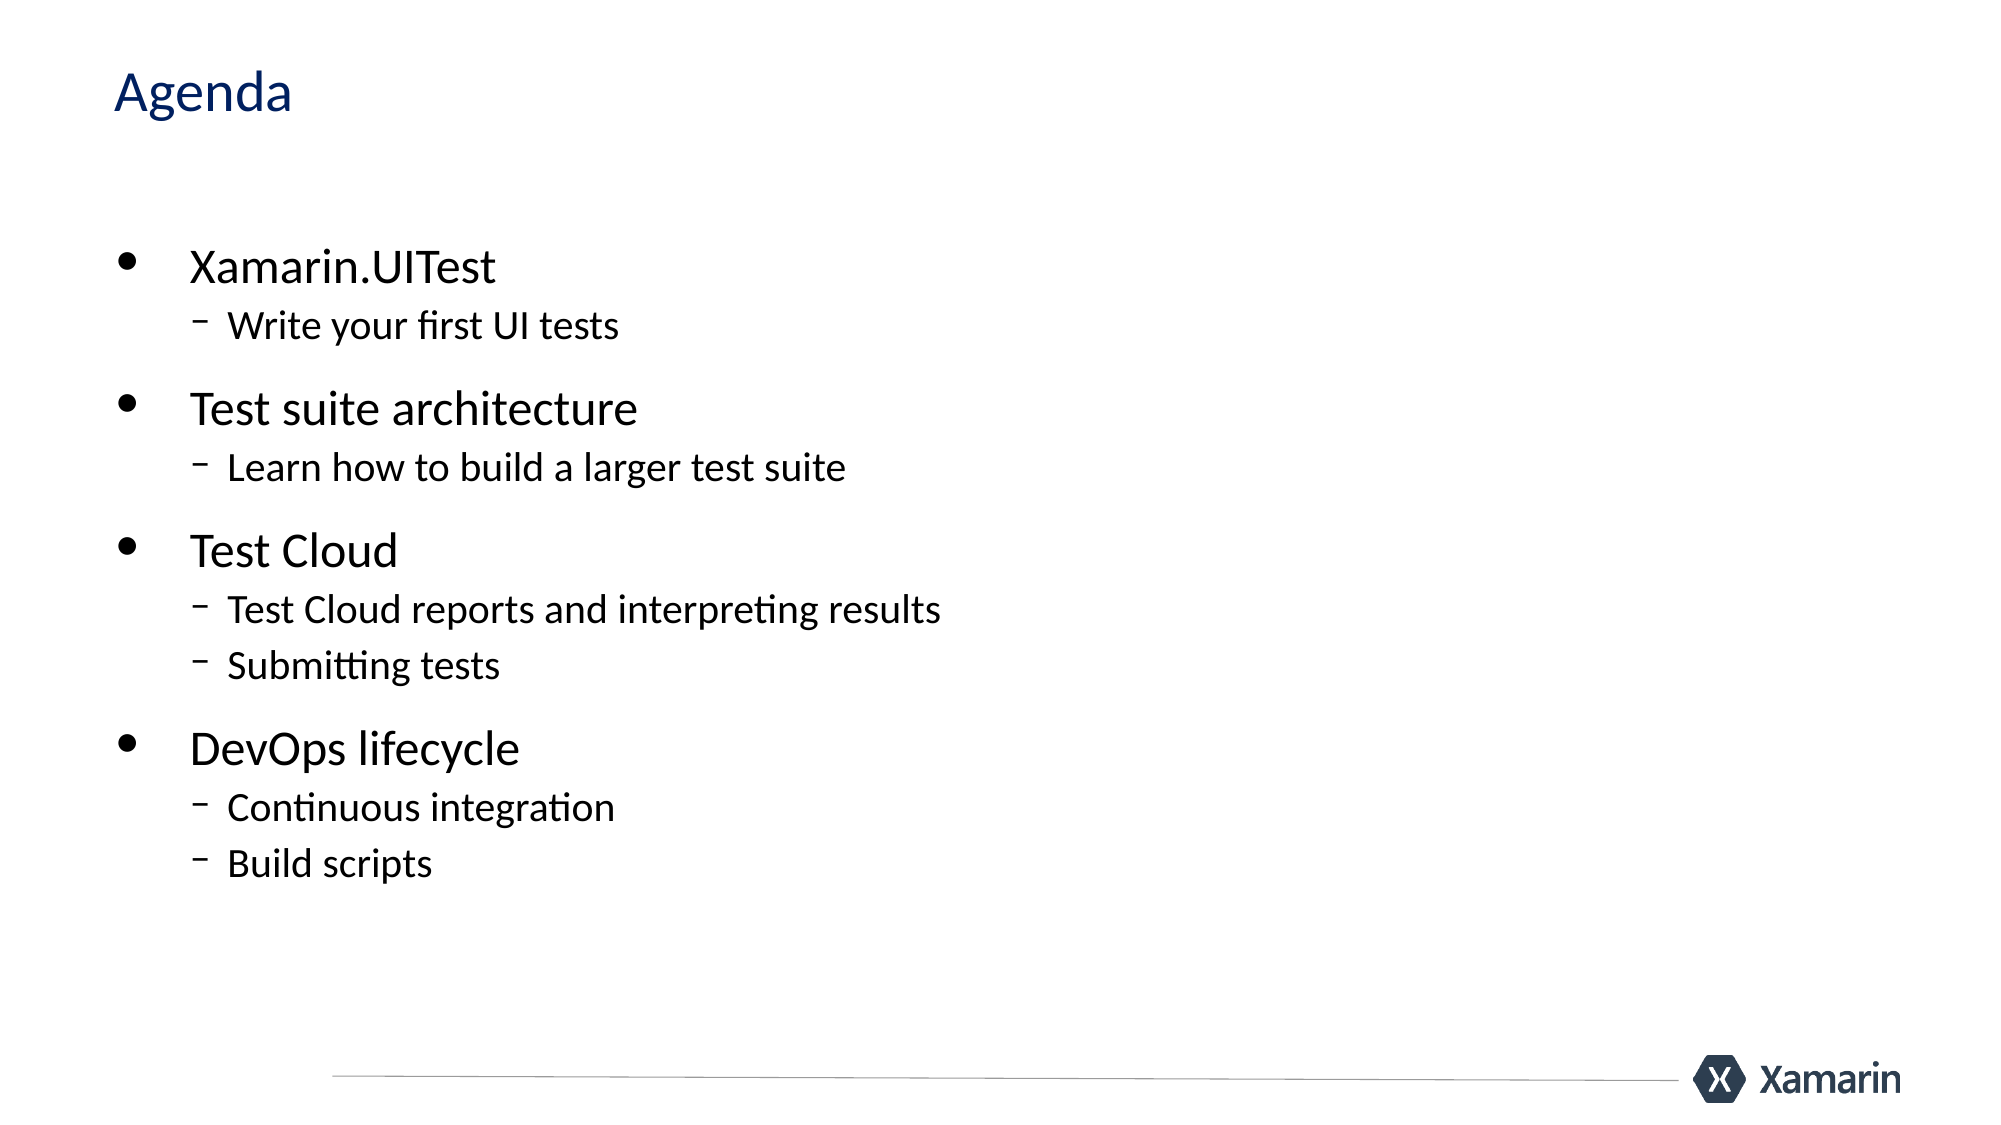

# Agenda
Xamarin.UITest
Write your first UI tests
Test suite architecture
Learn how to build a larger test suite
Test Cloud
Test Cloud reports and interpreting results
Submitting tests
DevOps lifecycle
Continuous integration
Build scripts